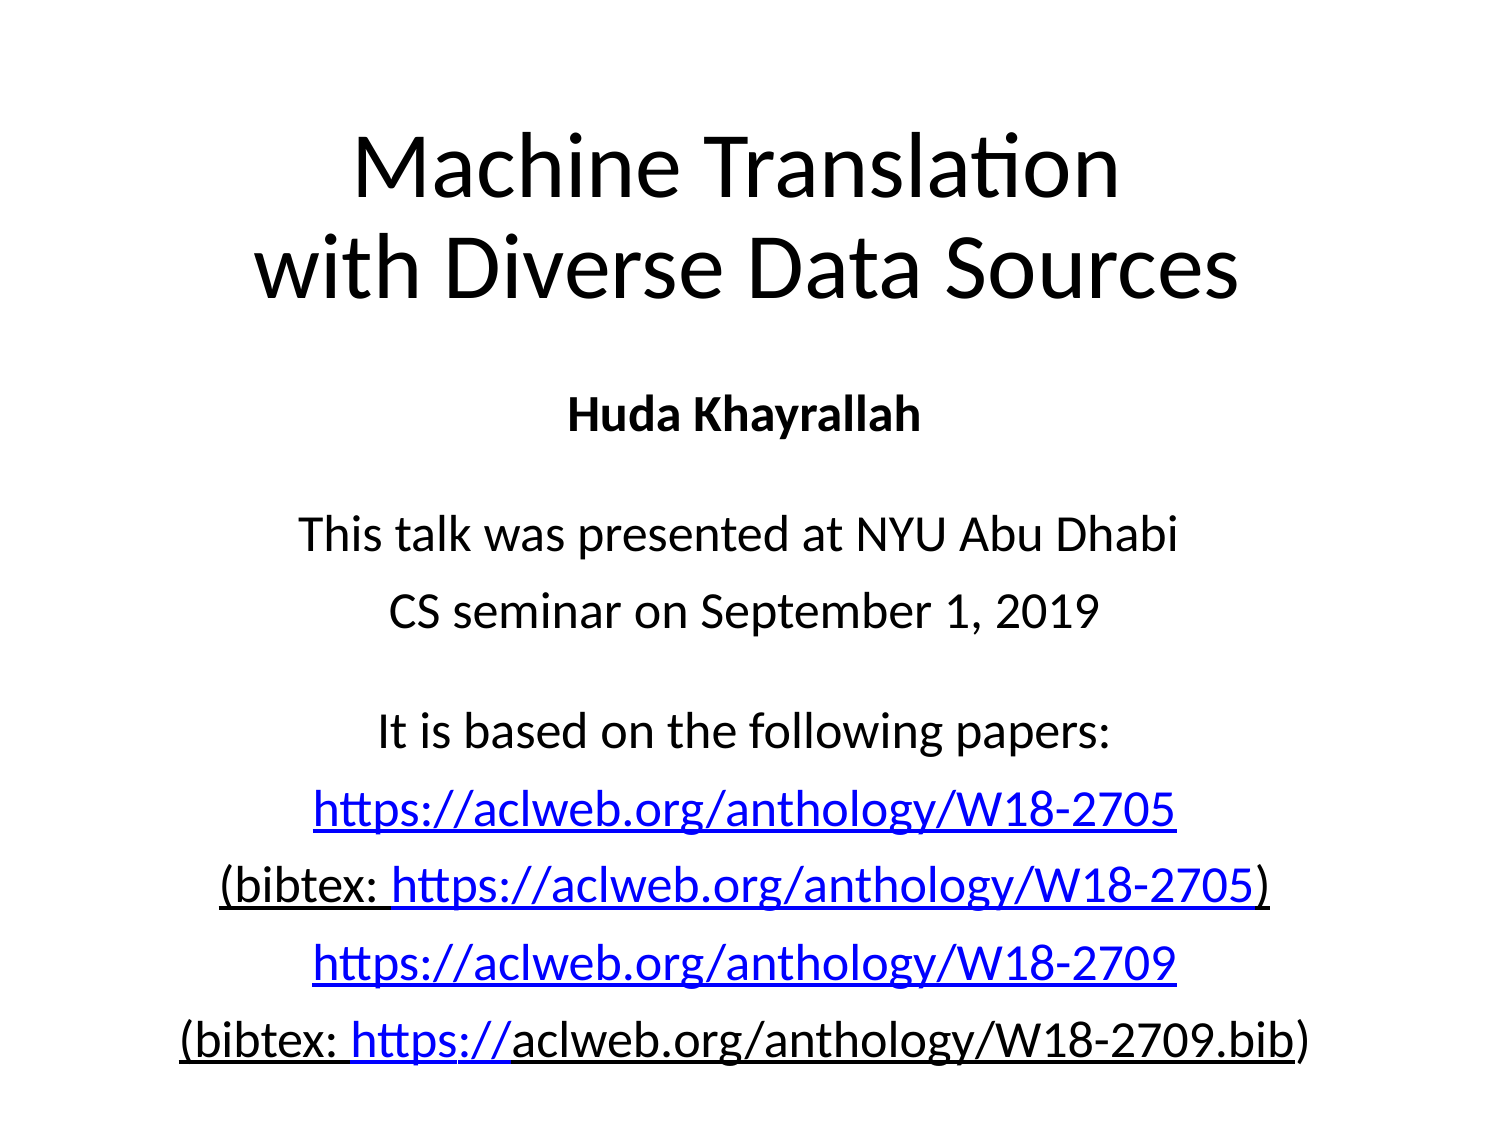

# Machine Translation with Diverse Data Sources
Huda Khayrallah

This talk was presented at NYU Abu Dhabi
CS seminar on September 1, 2019

It is based on the following papers:
https://aclweb.org/anthology/W18-2705
(bibtex: https://aclweb.org/anthology/W18-2705)
https://aclweb.org/anthology/W18-2709
(bibtex: https://aclweb.org/anthology/W18-2709.bib)